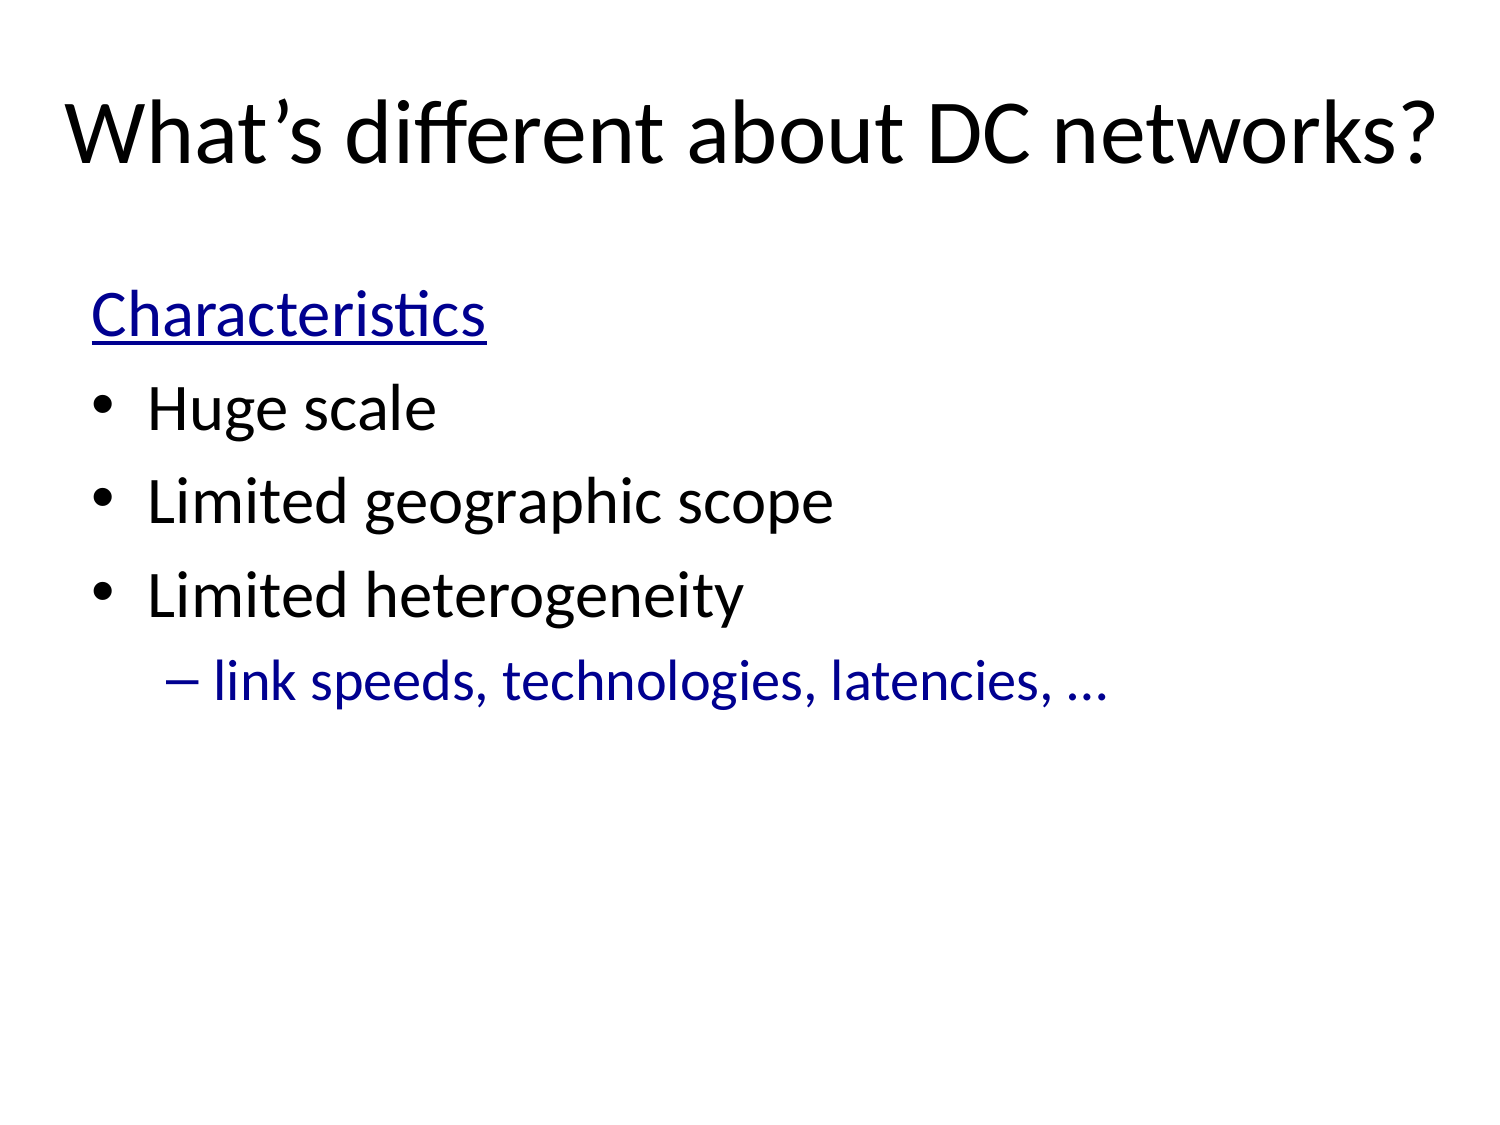

# What’s different about DC networks?
Characteristics
Huge scale
Limited geographic scope
Limited heterogeneity
link speeds, technologies, latencies, …